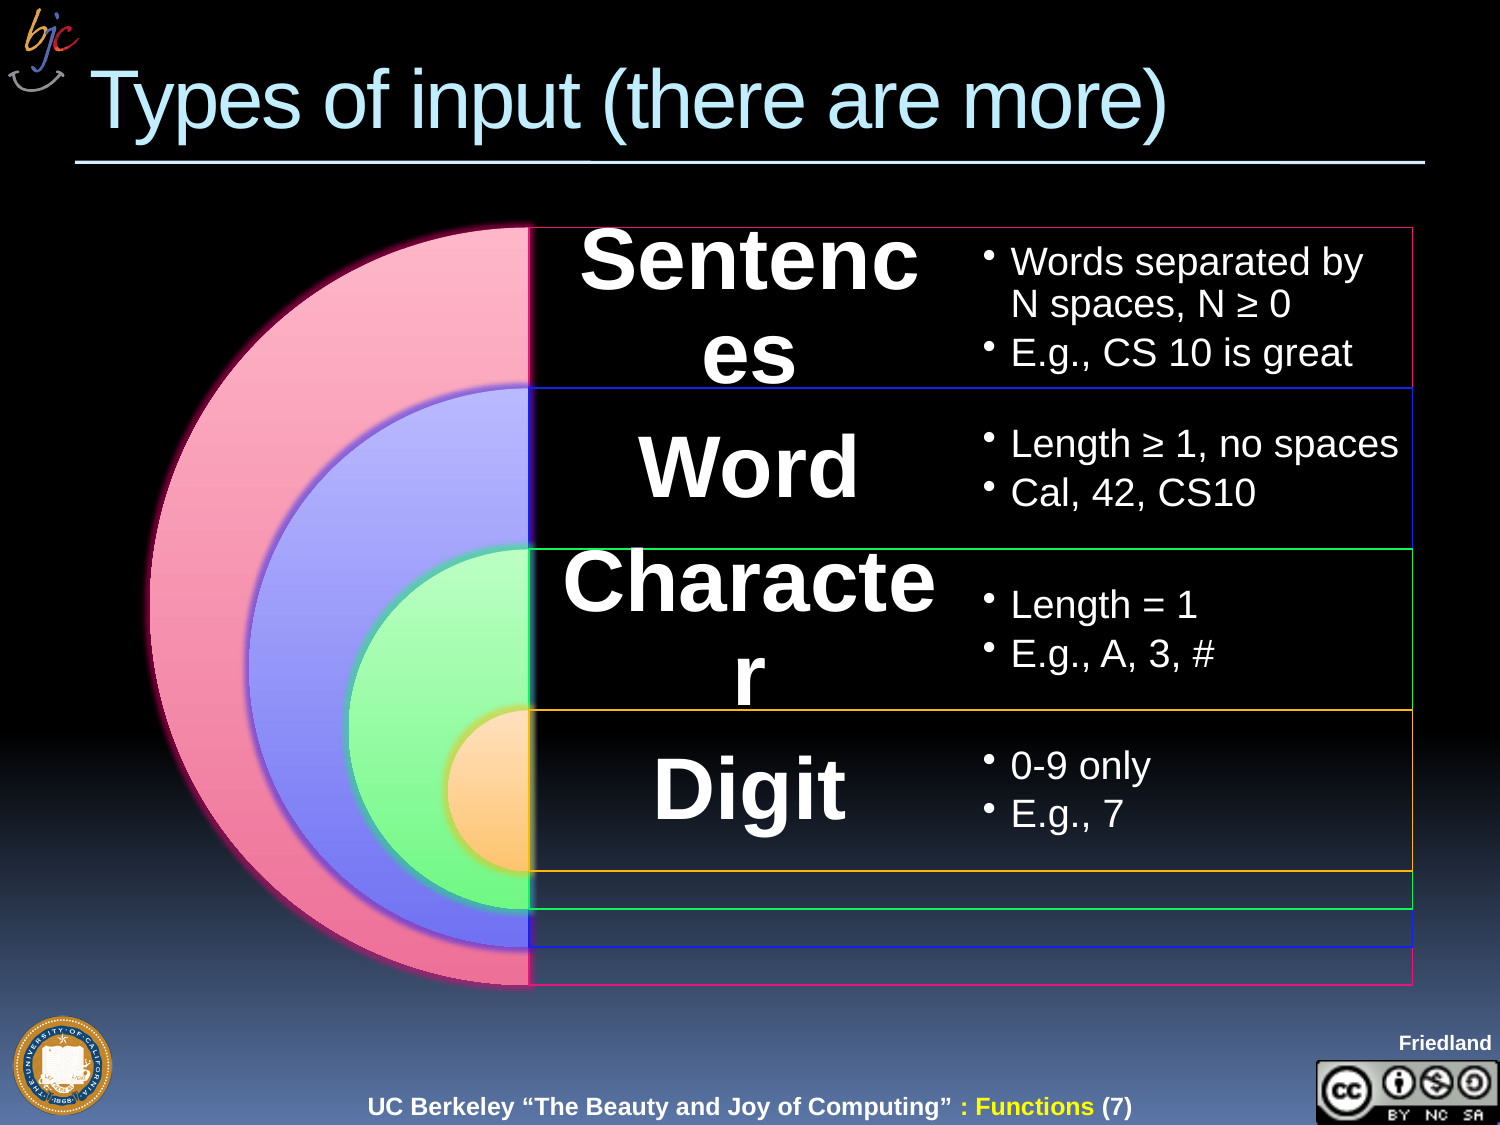

# Types of input (there are more)
Sentences
Word
Character
Digit
Words separated by N spaces, N ≥ 0
E.g., CS 10 is great
Length ≥ 1, no spaces
Cal, 42, CS10
Length = 1
E.g., A, 3, #
0-9 only
E.g., 7